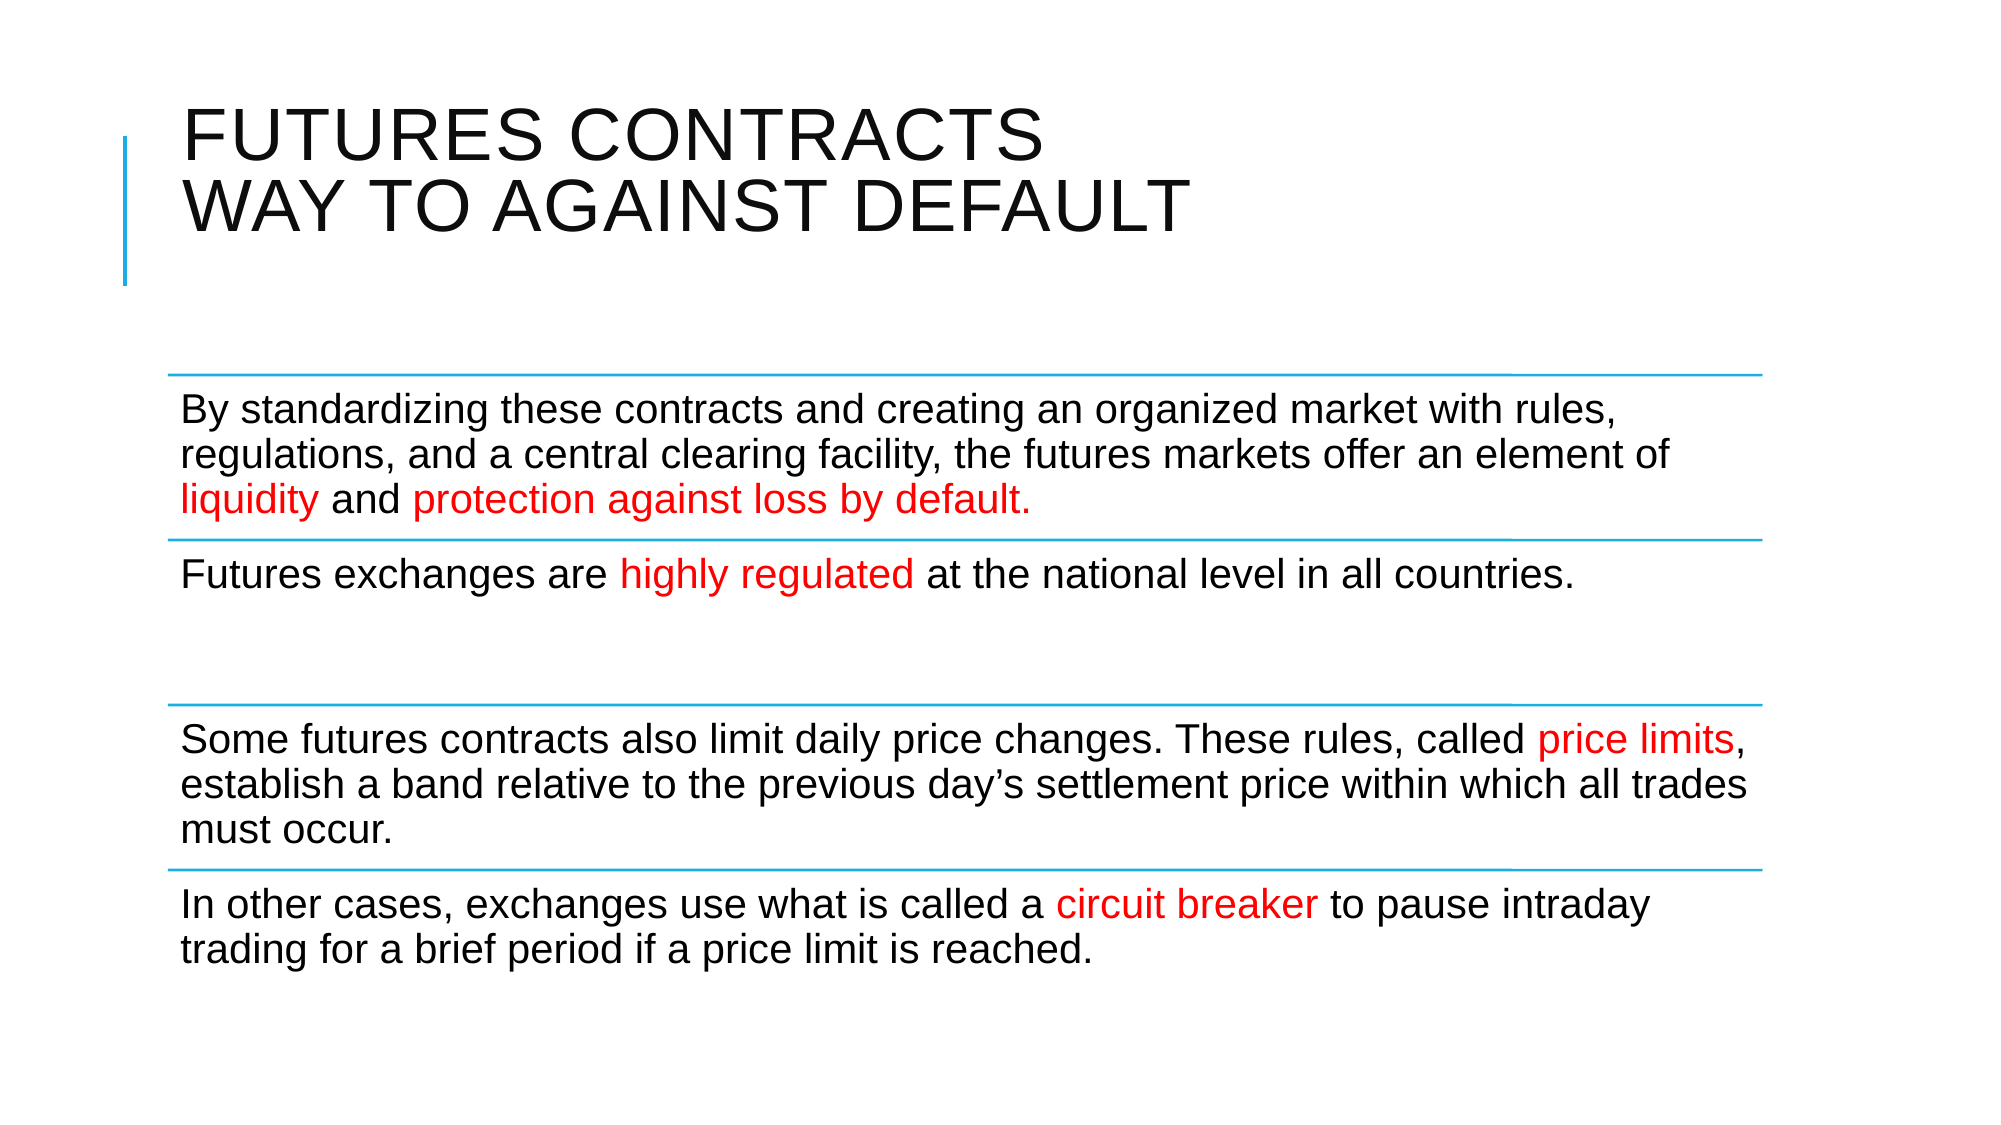

# Futures Contracts Way to against default
By standardizing these contracts and creating an organized market with rules, regulations, and a central clearing facility, the futures markets offer an element of liquidity and protection against loss by default.
Futures exchanges are highly regulated at the national level in all countries.
Some futures contracts also limit daily price changes. These rules, called price limits, establish a band relative to the previous day’s settlement price within which all trades must occur.
In other cases, exchanges use what is called a circuit breaker to pause intraday trading for a brief period if a price limit is reached.